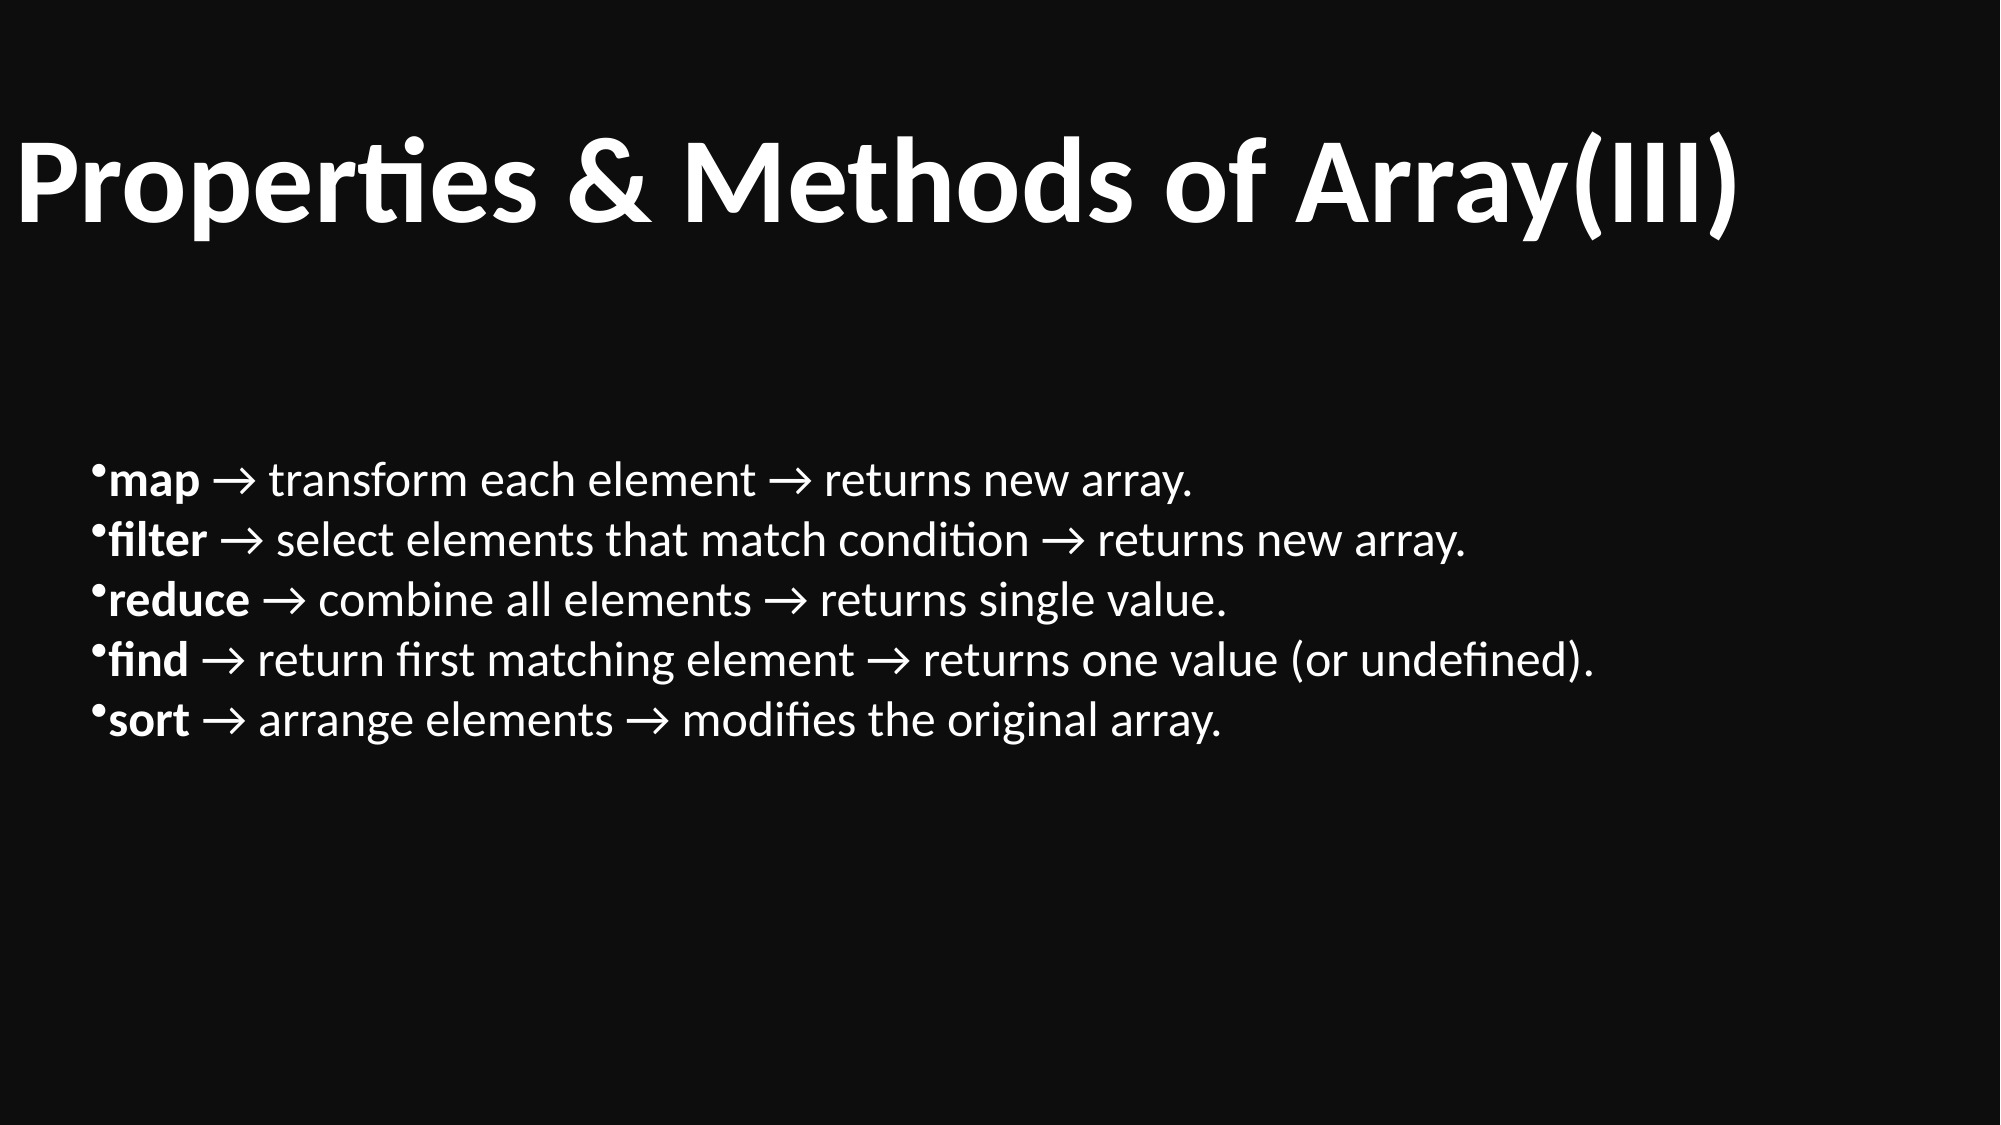

# Properties & Methods of Array(III)
map → transform each element → returns new array.
filter → select elements that match condition → returns new array.
reduce → combine all elements → returns single value.
find → return first matching element → returns one value (or undefined).
sort → arrange elements → modifies the original array.